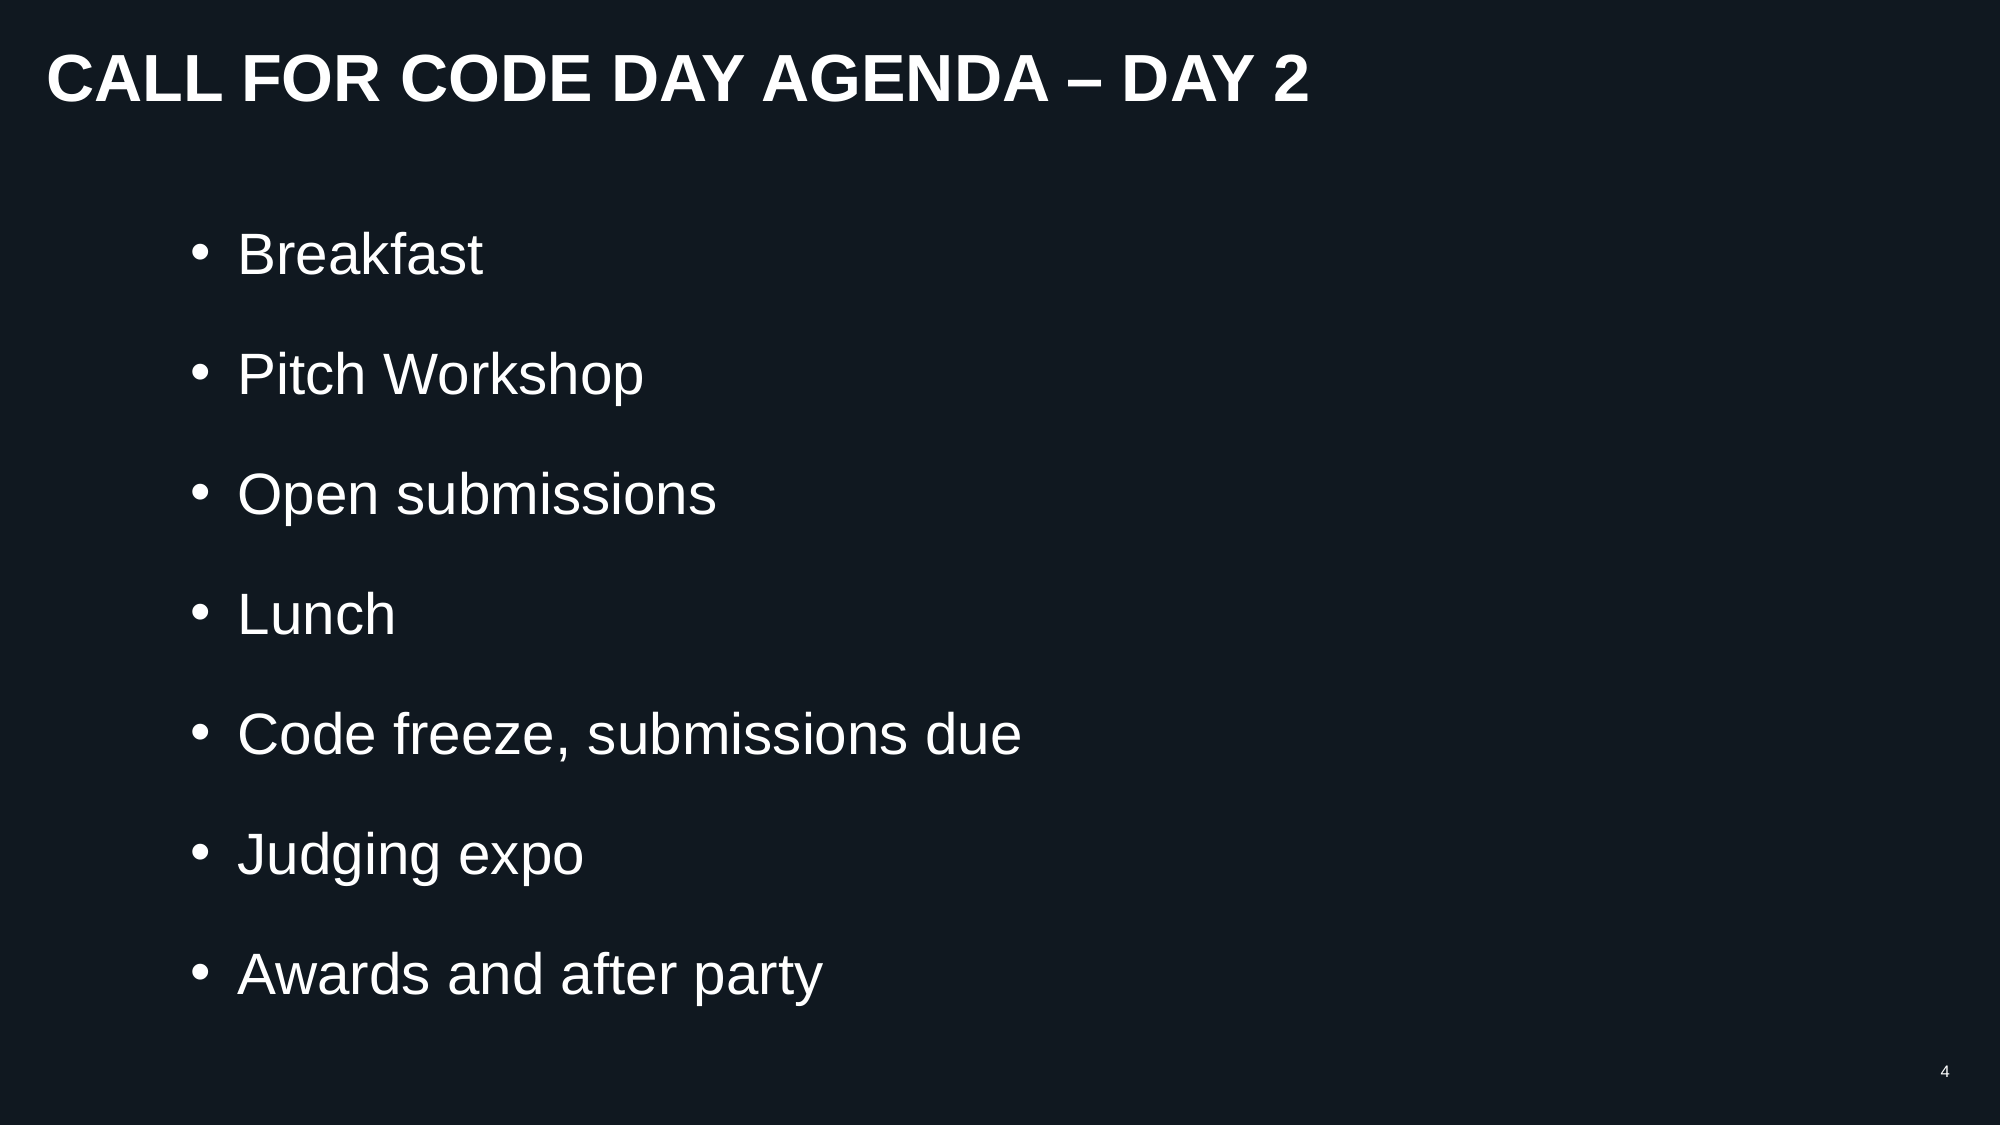

# CALL FOR CODE DAY AGENDA – DAY 2
Breakfast
Pitch Workshop
Open submissions
Lunch
Code freeze, submissions due
Judging expo
Awards and after party
4